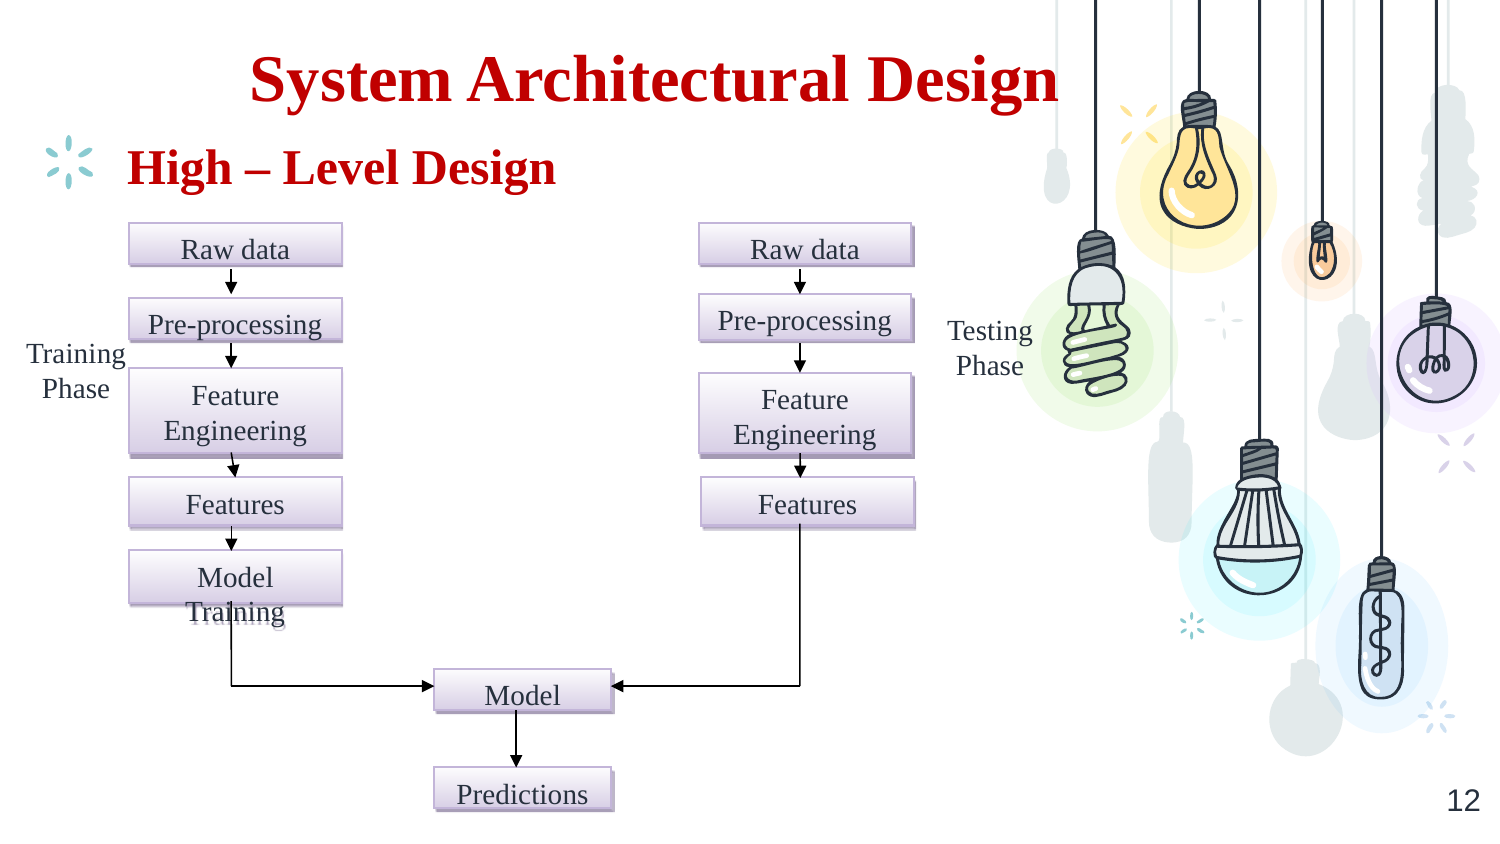

System Architectural Design

High – Level Design
Raw data
Raw data
Pre-processing
Pre-processing
Feature Engineering
Feature Engineering
Features
Features
Model Training
Model
Predictions
Training Phase
Testing Phase

12